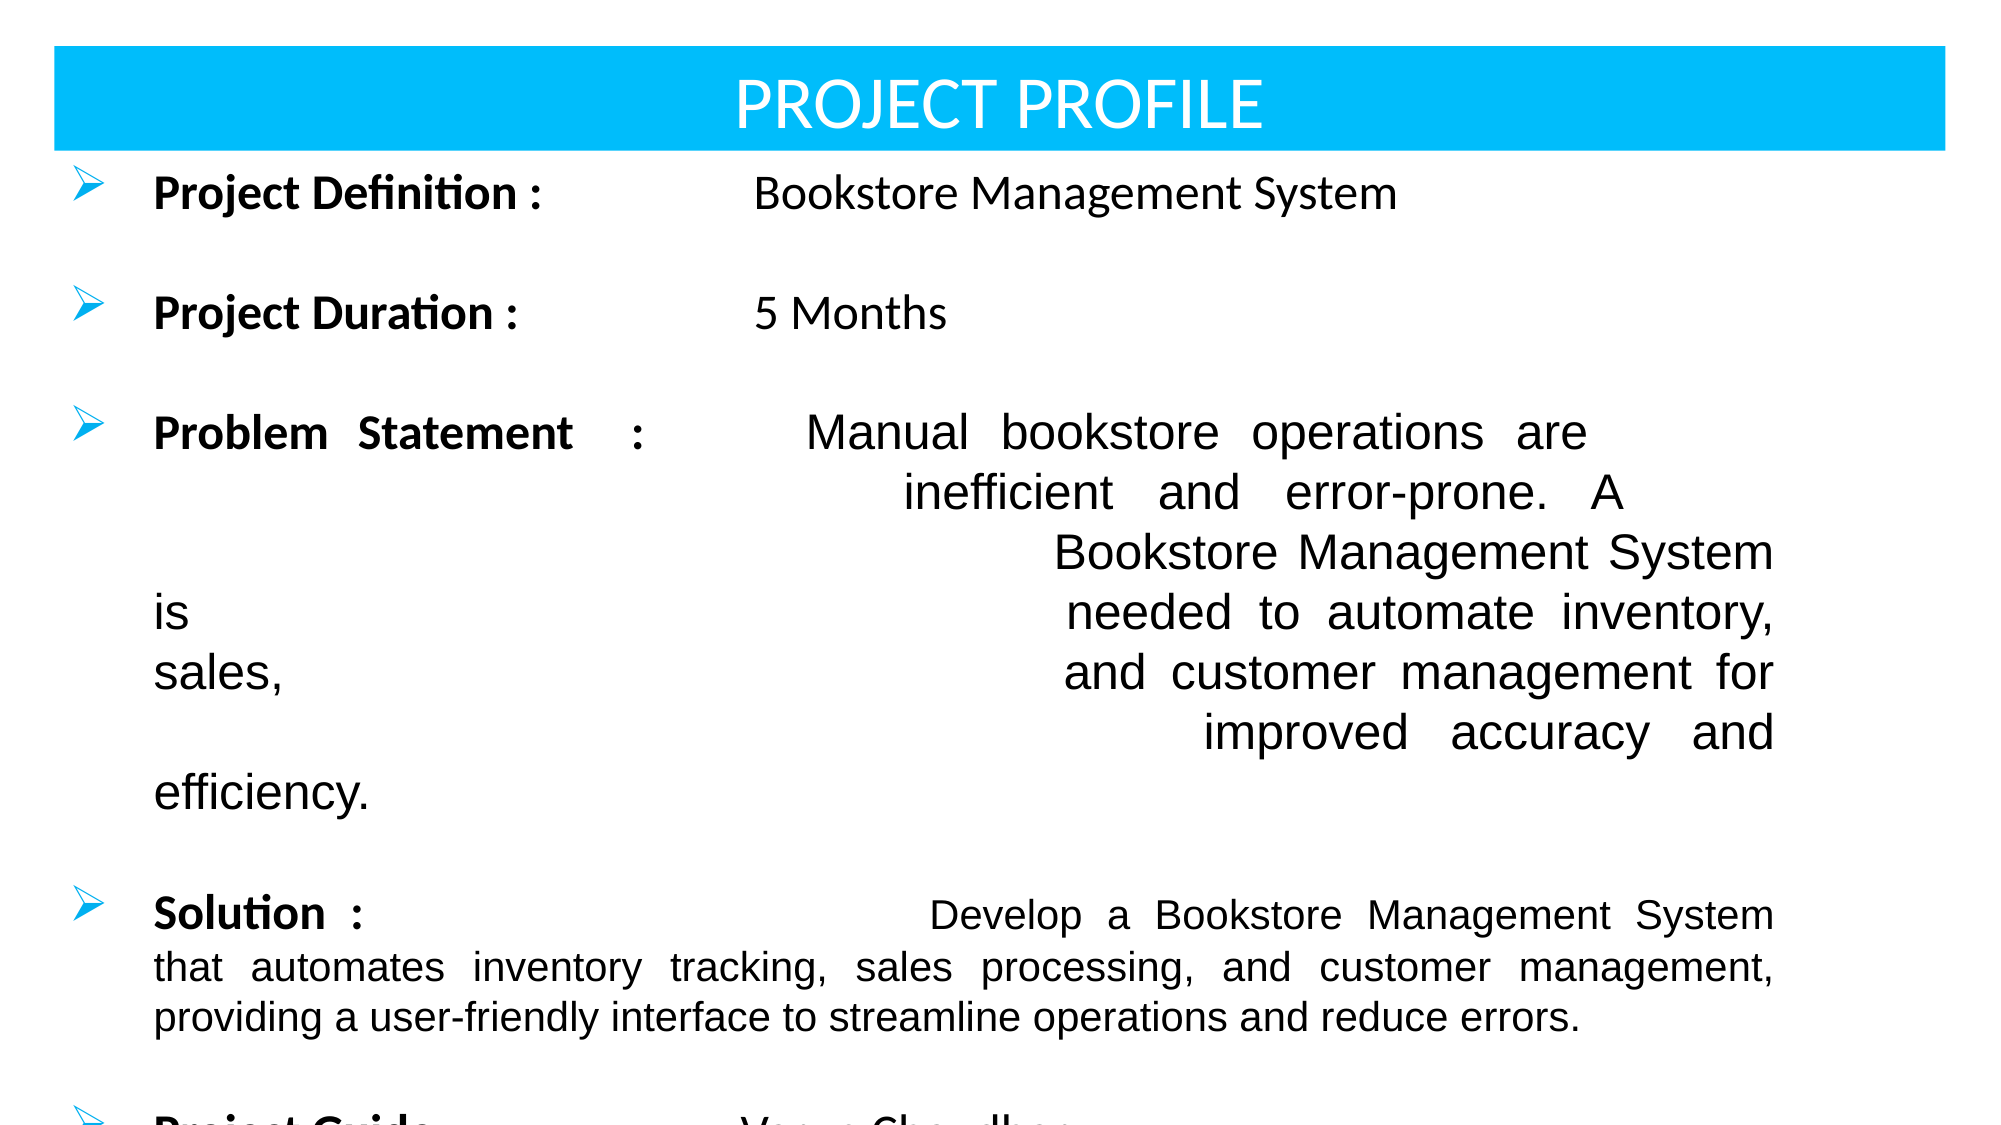

PROJECT PROFILE
Project Definition :                  	Bookstore Management System

Project Duration :                    	5 Months

Problem Statement  :		Manual bookstore operations are 							inefficient and error-prone. A 							Bookstore Management System is 						needed to automate inventory, sales, 						and customer management for 							improved accuracy and efficiency.

Solution : 				Develop a Bookstore Management System that automates inventory tracking, sales processing, and customer management, providing a user-friendly interface to streamline operations and reduce errors.

Project Guide :                         Varun Chaudhary